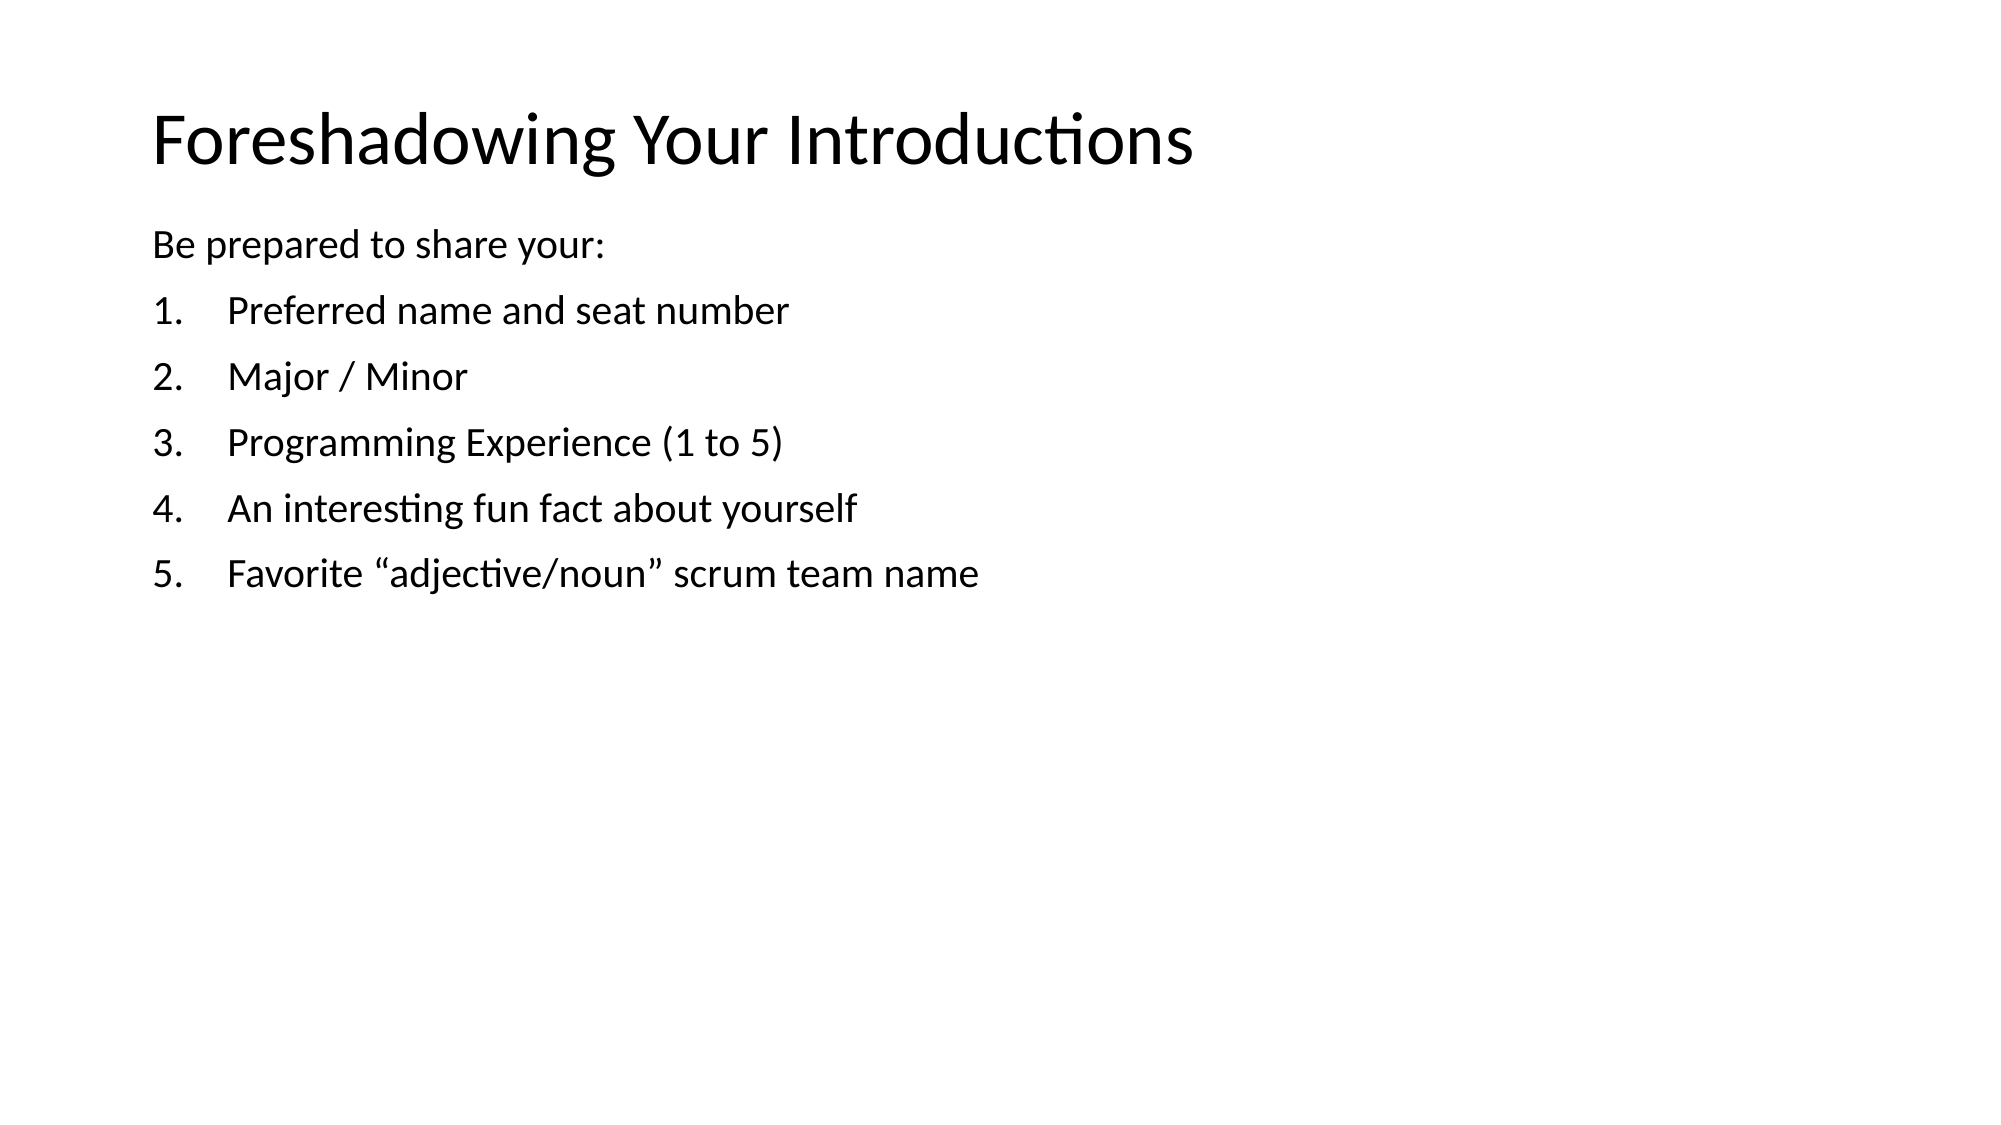

# Foreshadowing Your Introductions
Be prepared to share your:
Preferred name and seat number
Major / Minor
Programming Experience (1 to 5)
An interesting fun fact about yourself
Favorite “adjective/noun” scrum team name